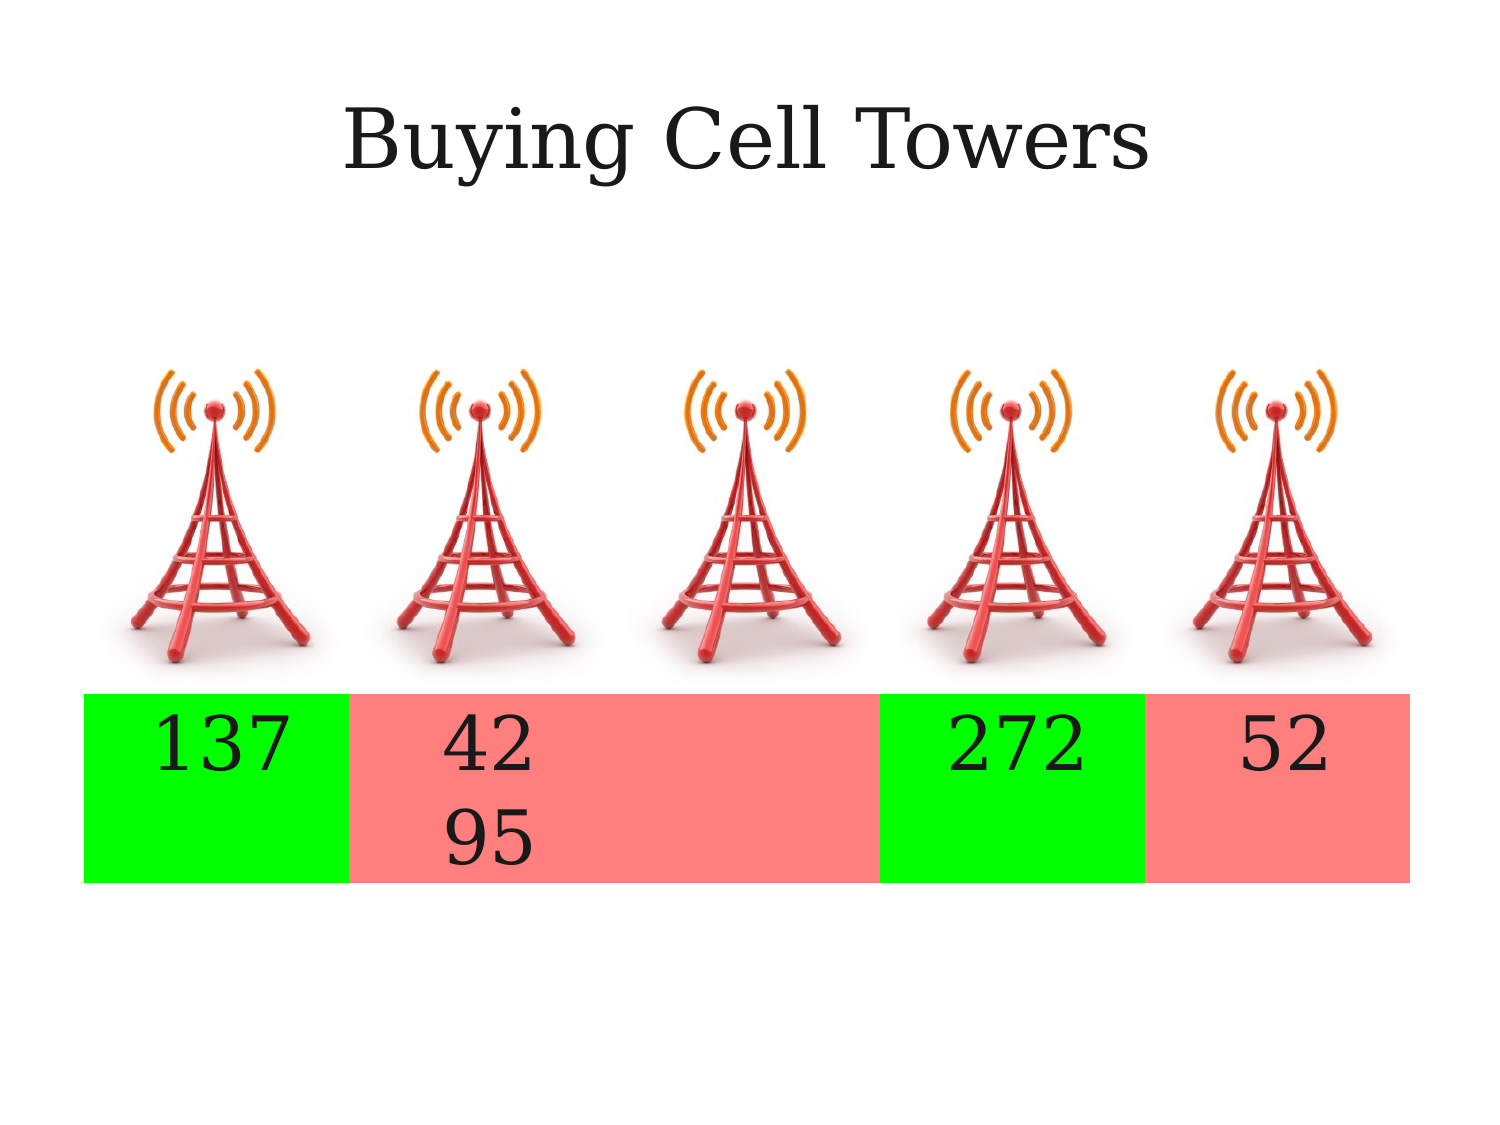

# Buying Cell Towers

| 137 | 42 95 | 272 | 52 |
| --- | --- | --- | --- |